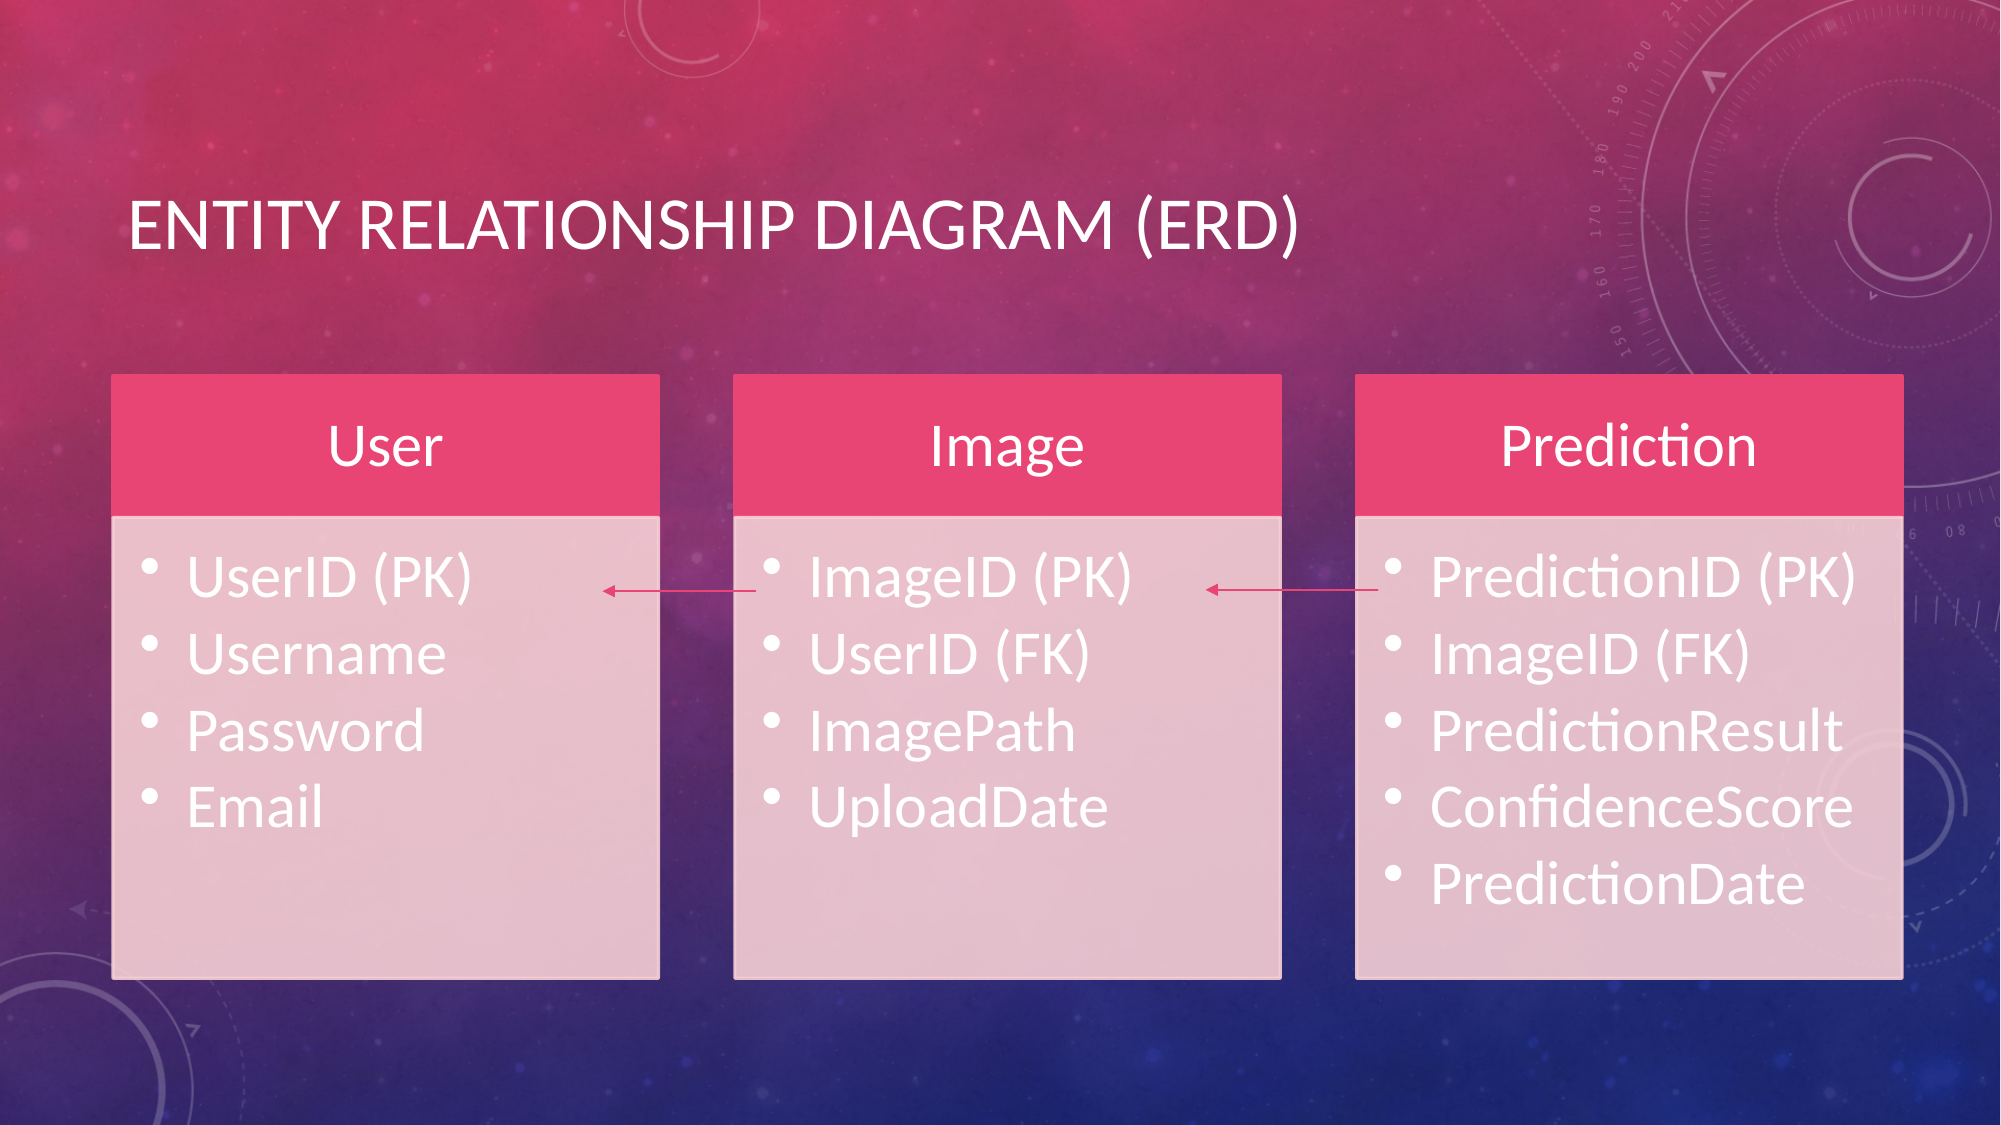

# Entity Relationship Diagram (ERD)
User
UserID (PK)
Username
Password
Email
Image
ImageID (PK)
UserID (FK)
ImagePath
UploadDate
Prediction
PredictionID (PK)
ImageID (FK)
PredictionResult
ConfidenceScore
PredictionDate